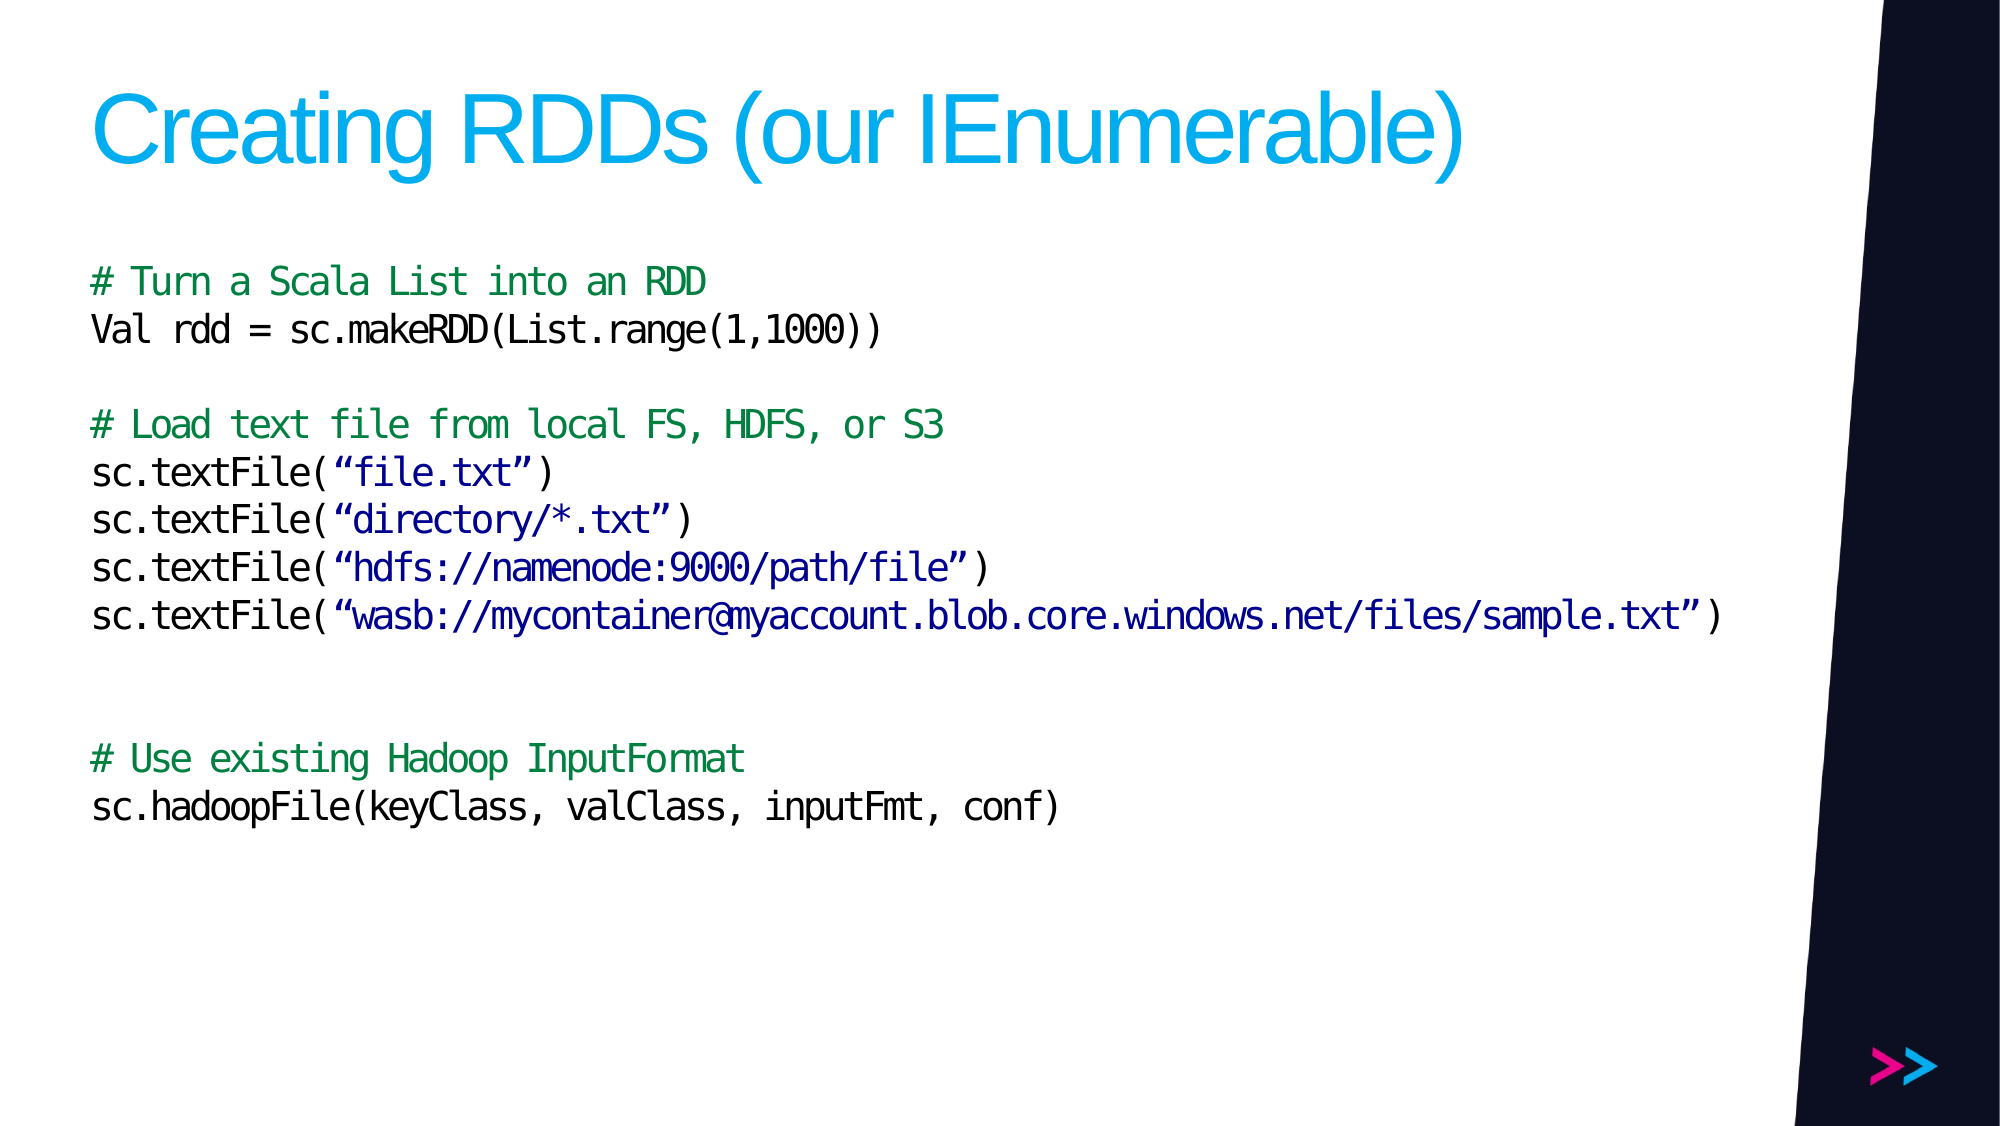

# Creating RDDs (our IEnumerable)
# Turn a Scala List into an RDD
Val rdd = sc.makeRDD(List.range(1,1000))

# Load text file from local FS, HDFS, or S3
sc.textFile(“file.txt”)
sc.textFile(“directory/*.txt”)
sc.textFile(“hdfs://namenode:9000/path/file”)
sc.textFile(“wasb://mycontainer@myaccount.blob.core.windows.net/files/sample.txt”)

# Use existing Hadoop InputFormat
sc.hadoopFile(keyClass, valClass, inputFmt, conf)